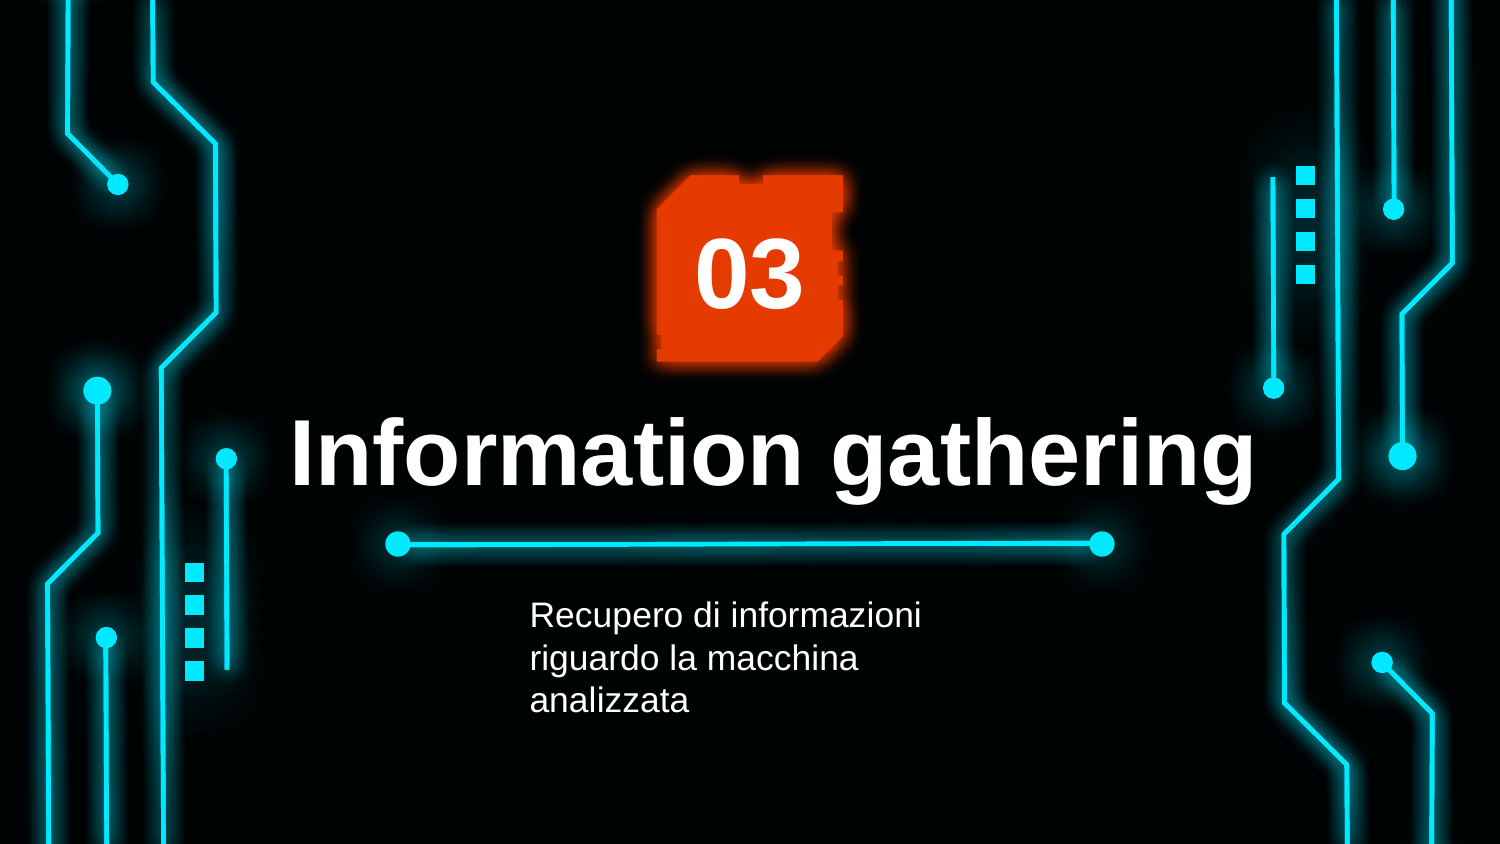

03
# Information gathering

Recupero di informazioni riguardo la macchina analizzata